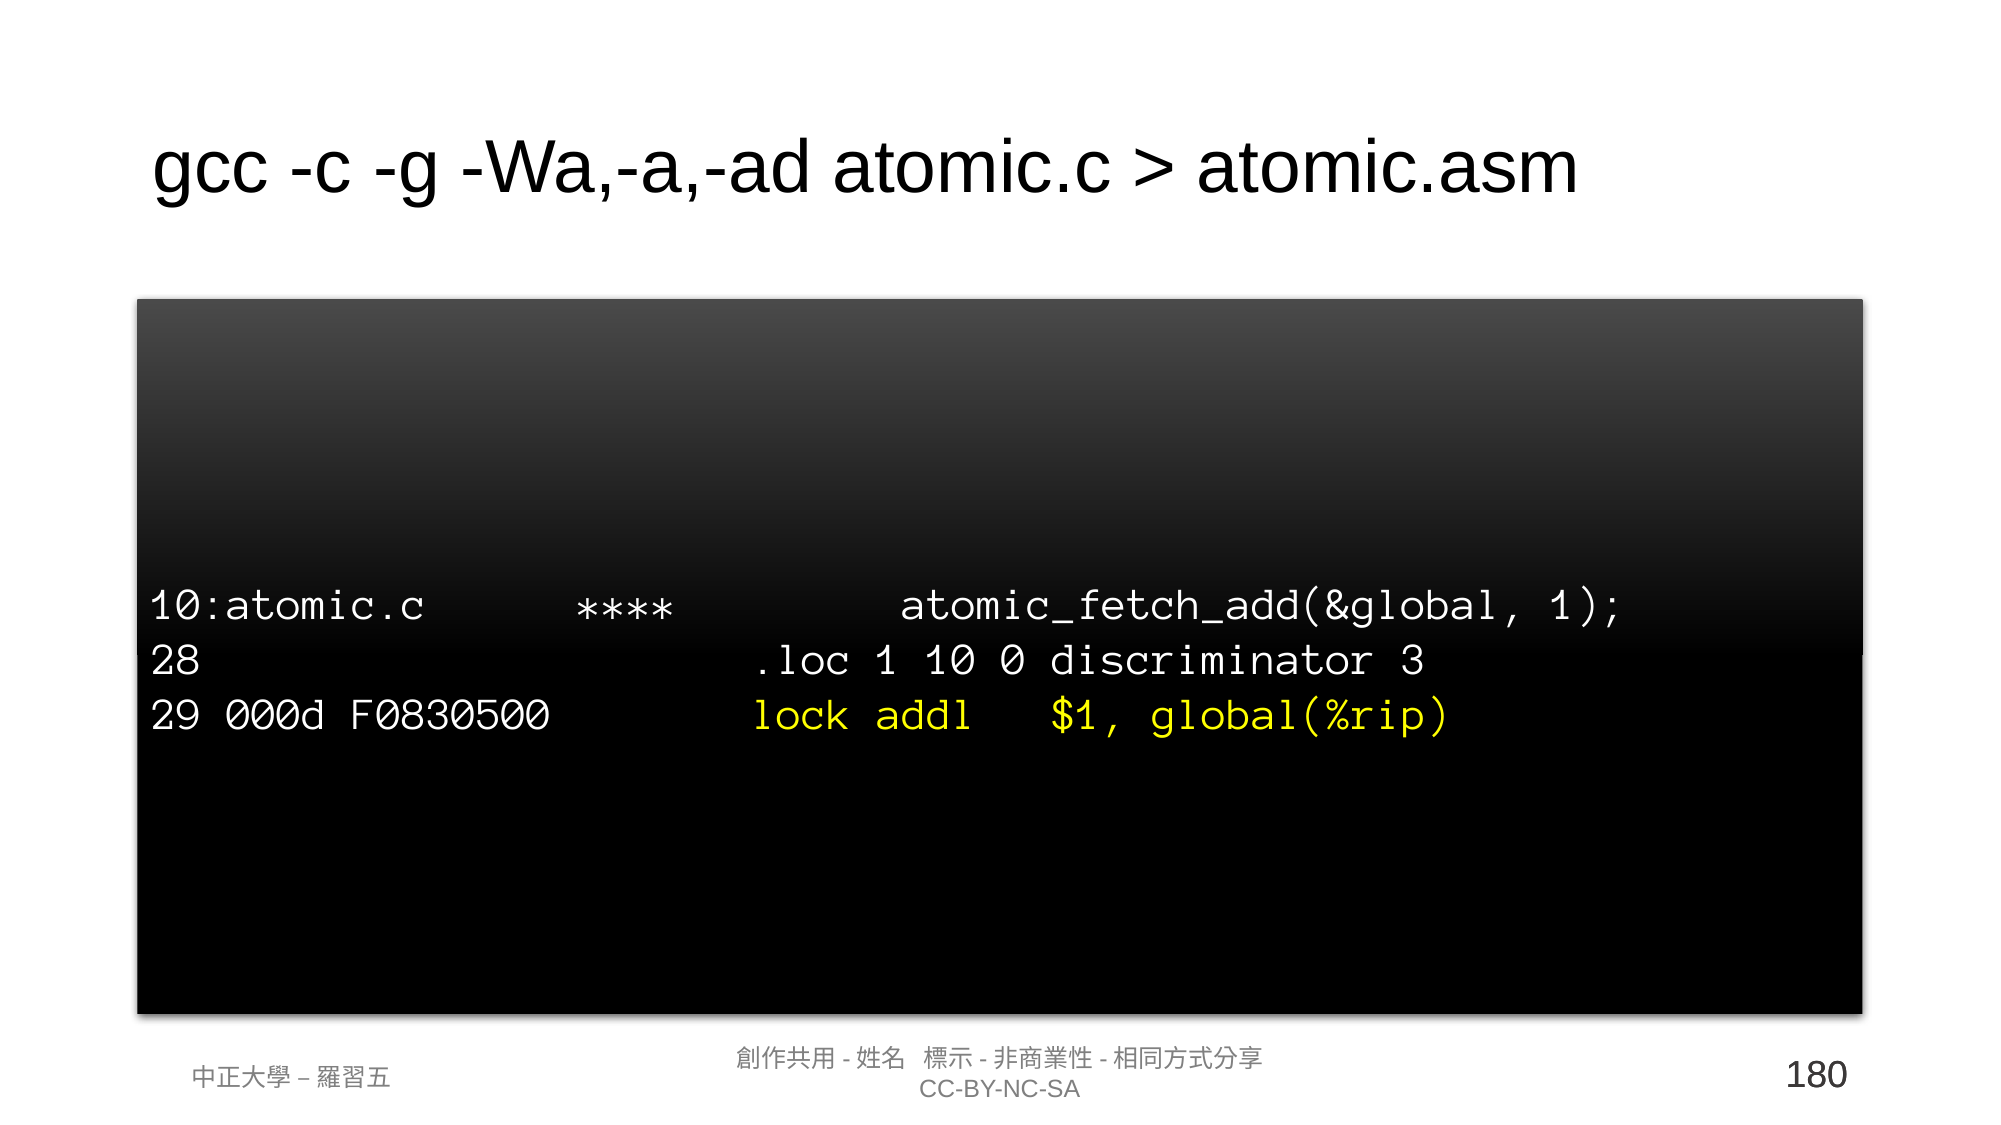

# gcc -c -g -Wa,-a,-ad atomic.c > atomic.asm
10:atomic.c      **** 		atomic_fetch_add(&global, 1);
28              		.loc 1 10 0 discriminator 3
29 000d F0830500 		lock addl	$1, global(%rip)